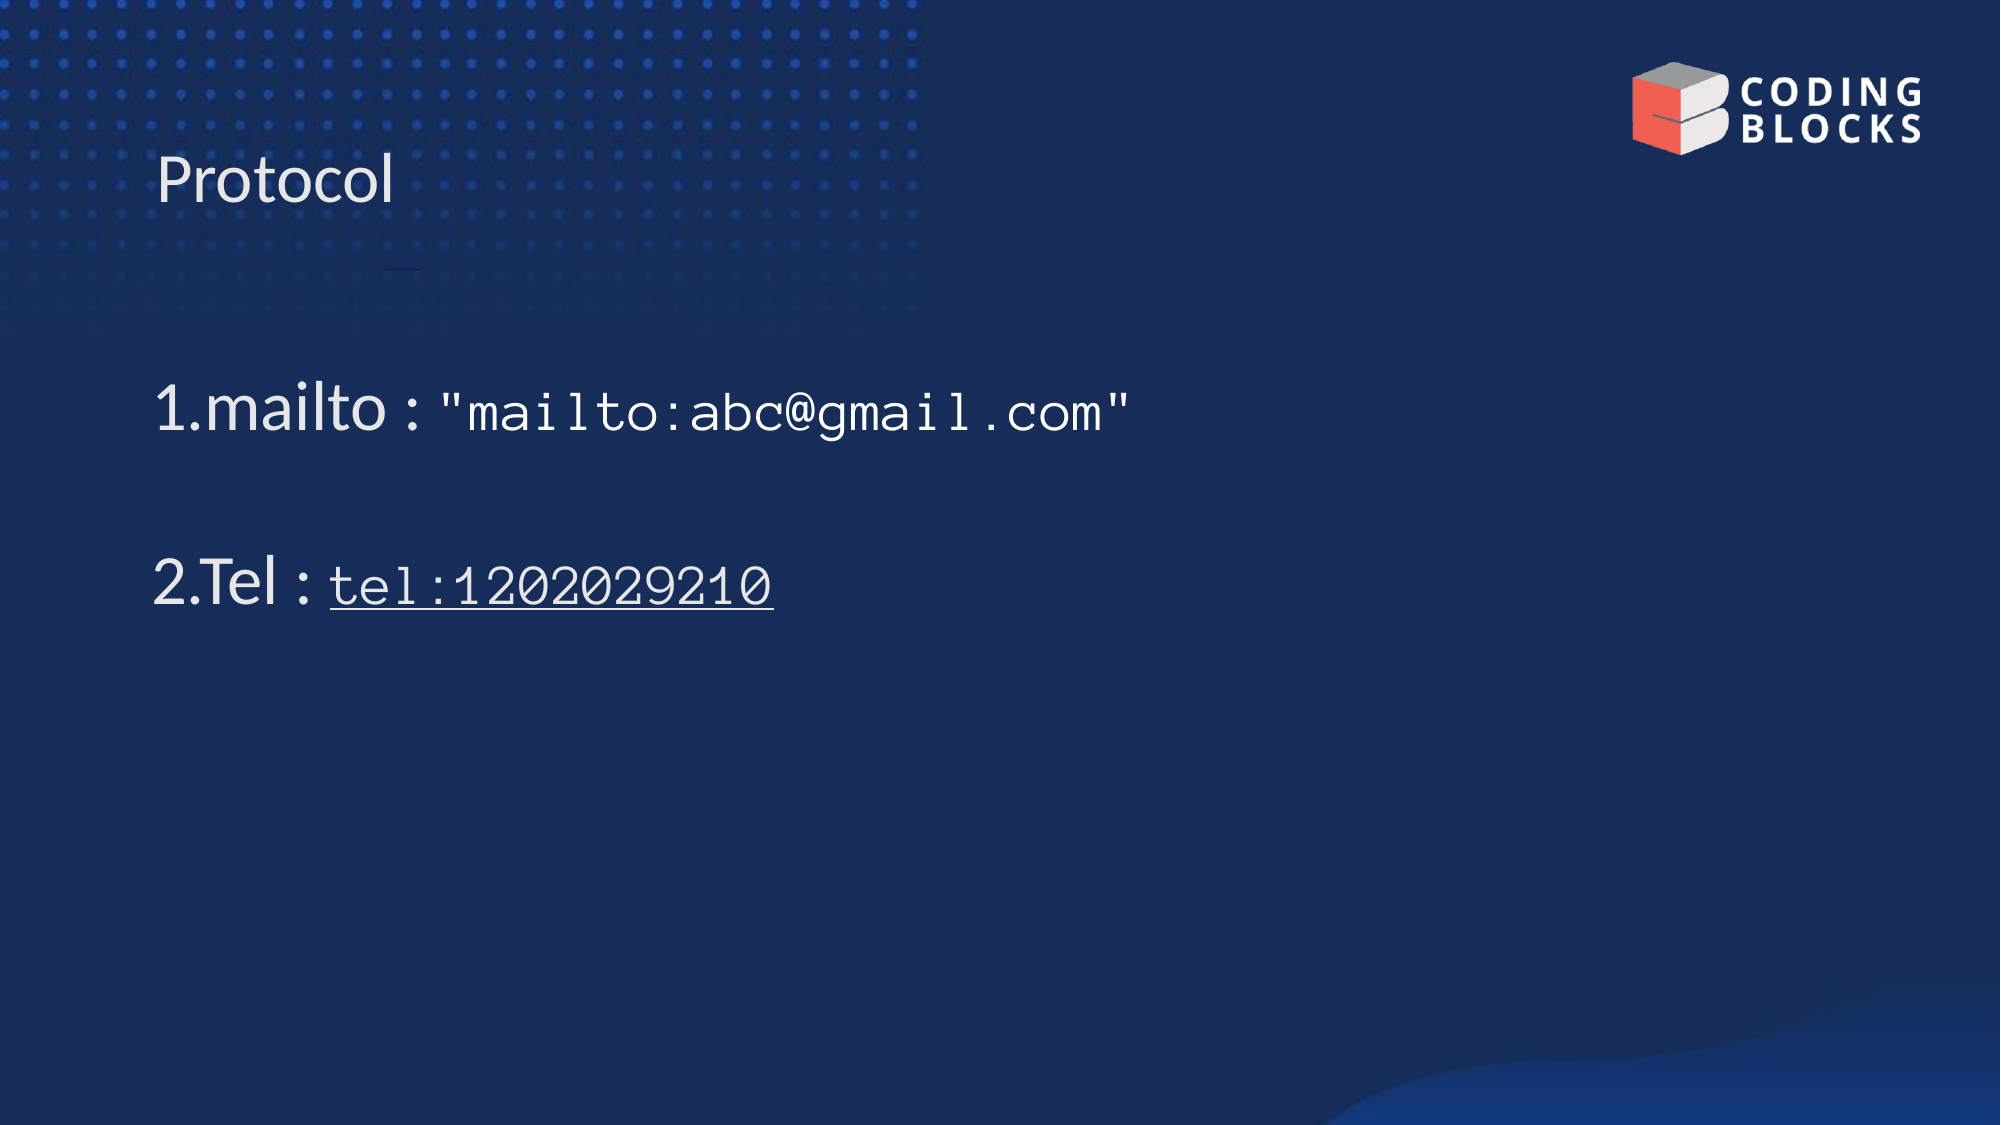

# Protocol
https://www.google.com/search?q=flipkart

1.mailto : "mailto:abc@gmail.com"

2.Tel : tel:1202029210